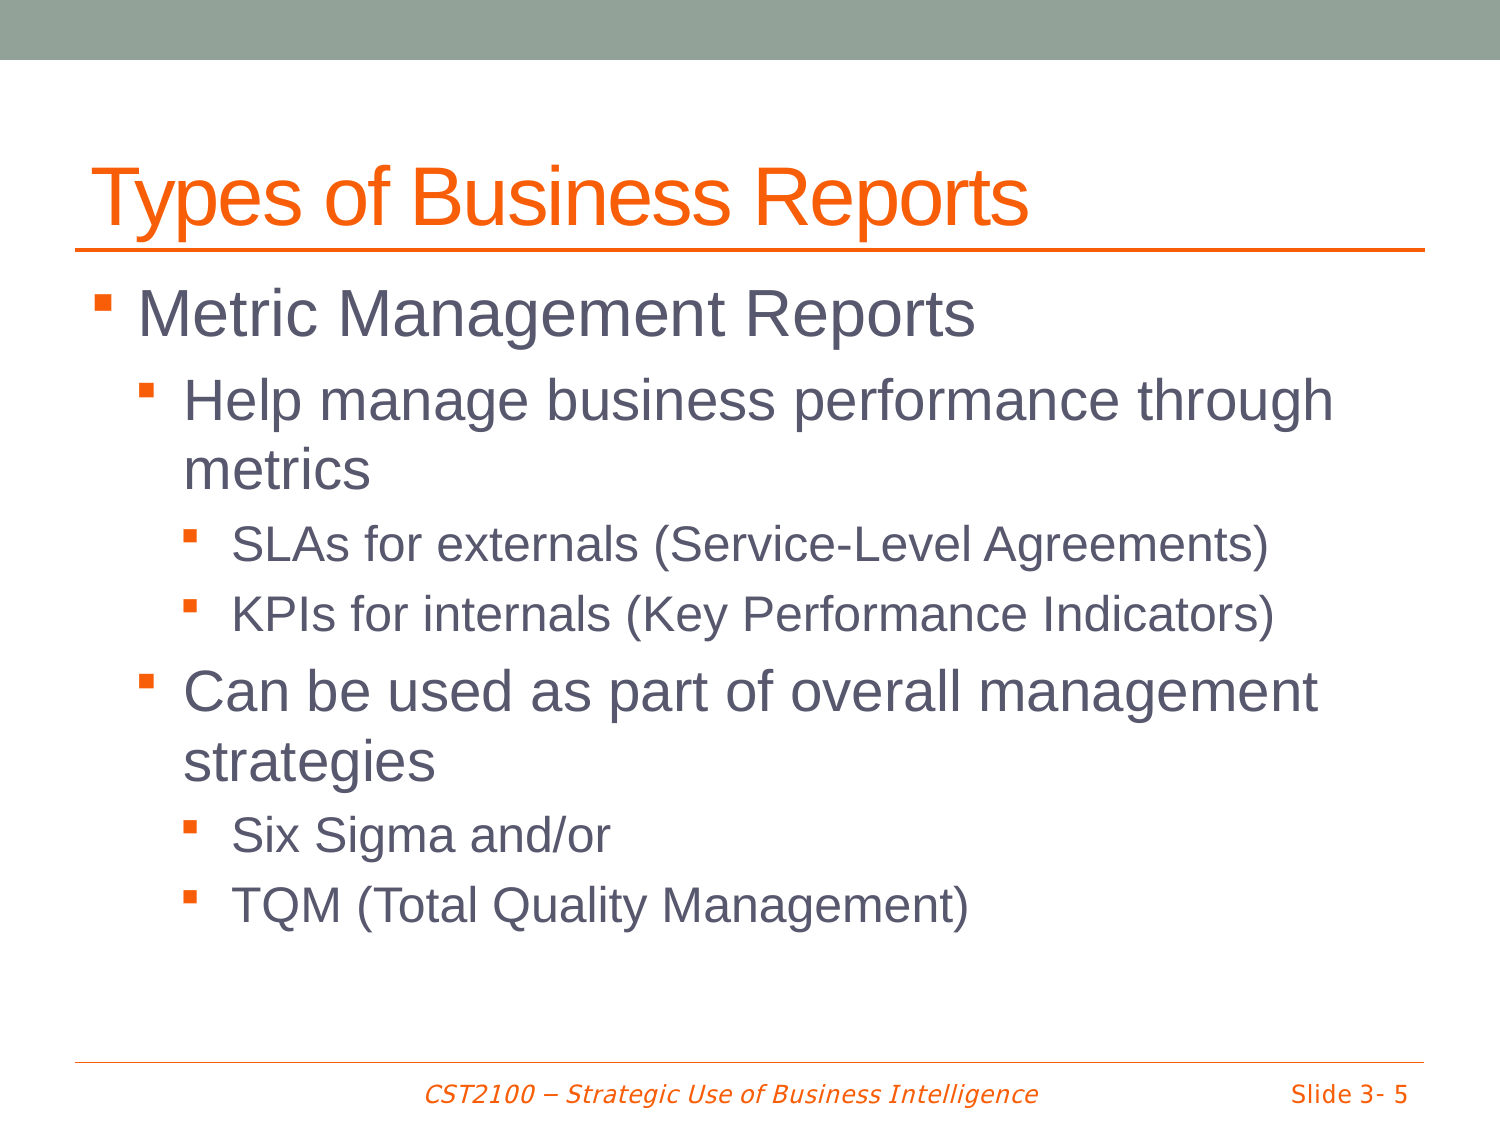

# Types of Business Reports
Metric Management Reports
Help manage business performance through metrics
SLAs for externals (Service-Level Agreements)
KPIs for internals (Key Performance Indicators)
Can be used as part of overall management strategies
Six Sigma and/or
TQM (Total Quality Management)